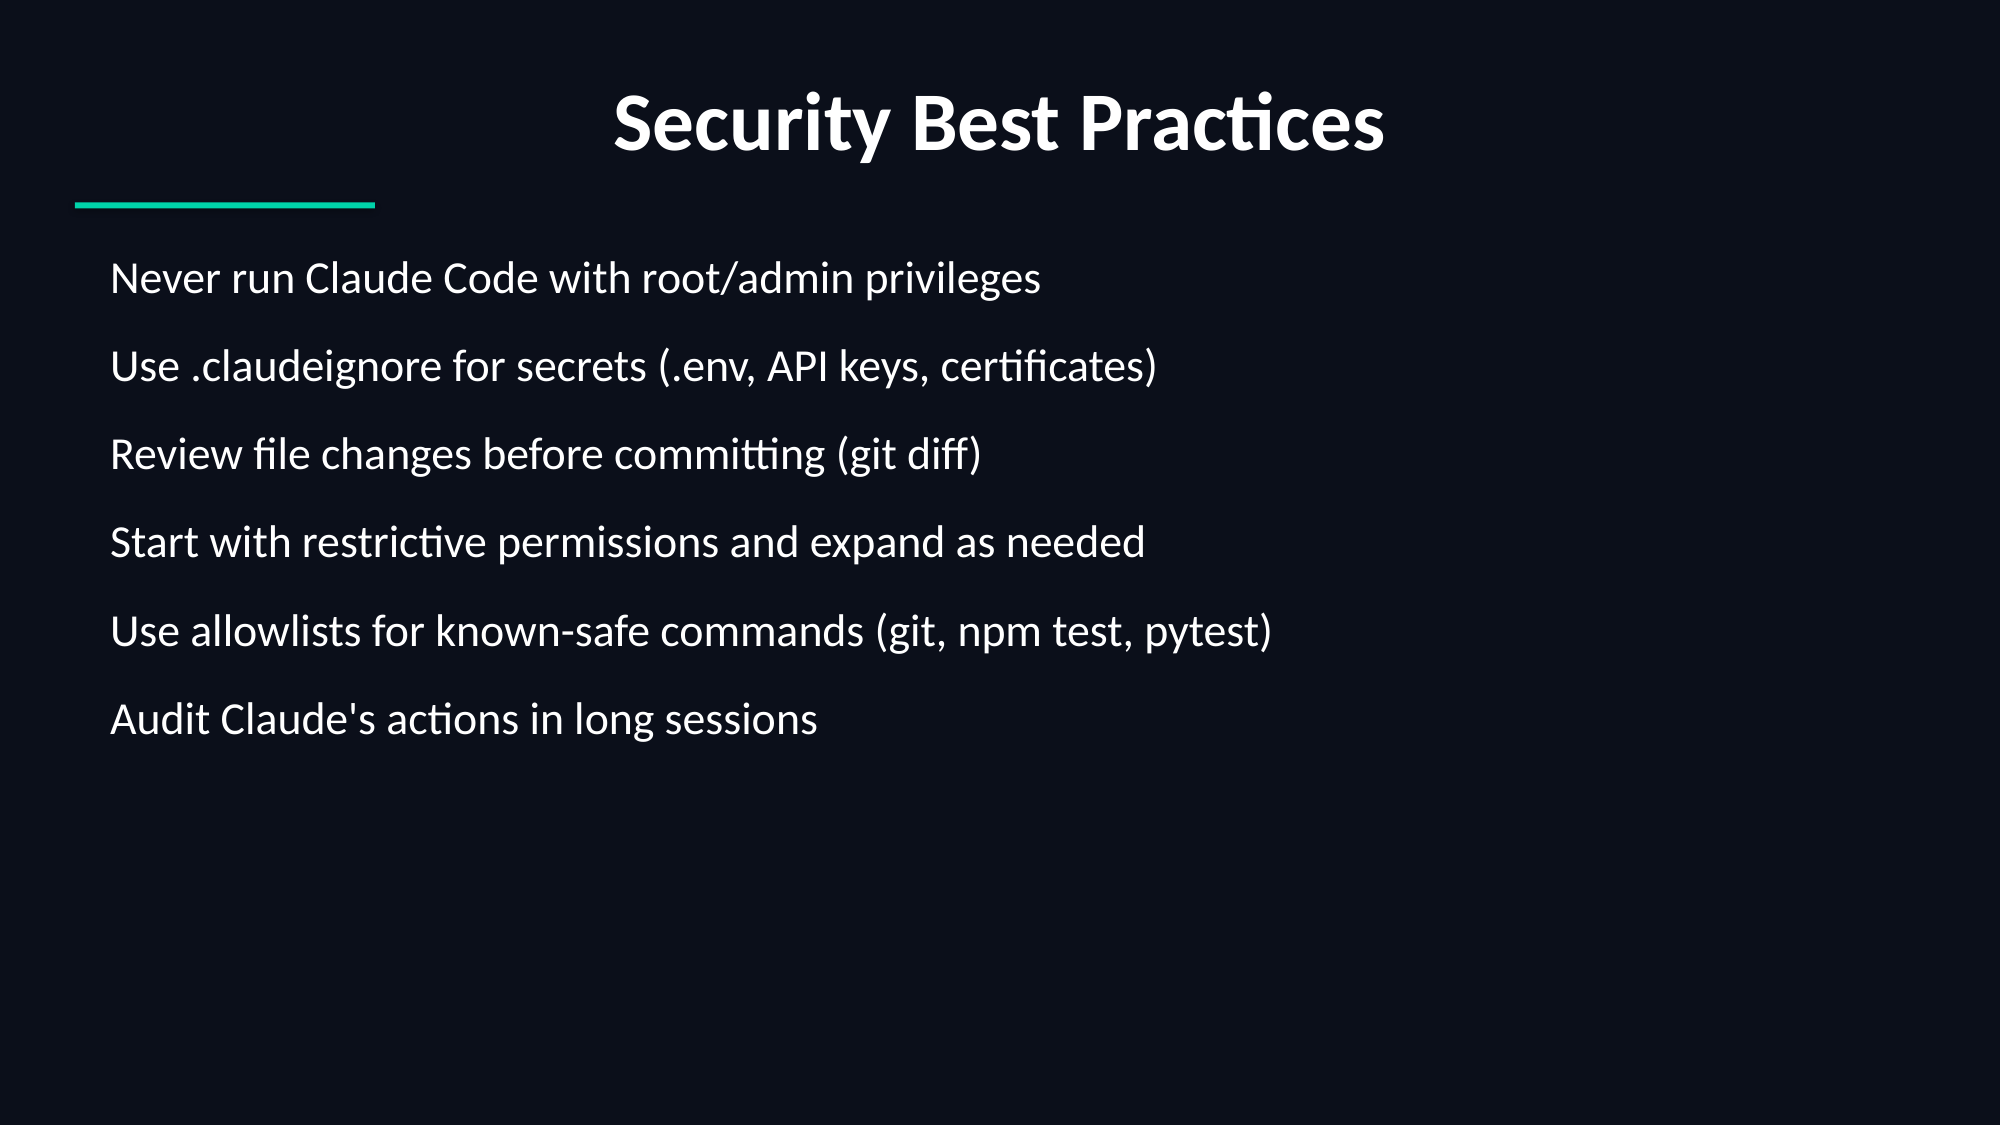

Security Best Practices

  Never run Claude Code with root/admin privileges
  Use .claudeignore for secrets (.env, API keys, certificates)
  Review file changes before committing (git diff)
  Start with restrictive permissions and expand as needed
  Use allowlists for known-safe commands (git, npm test, pytest)
  Audit Claude's actions in long sessions